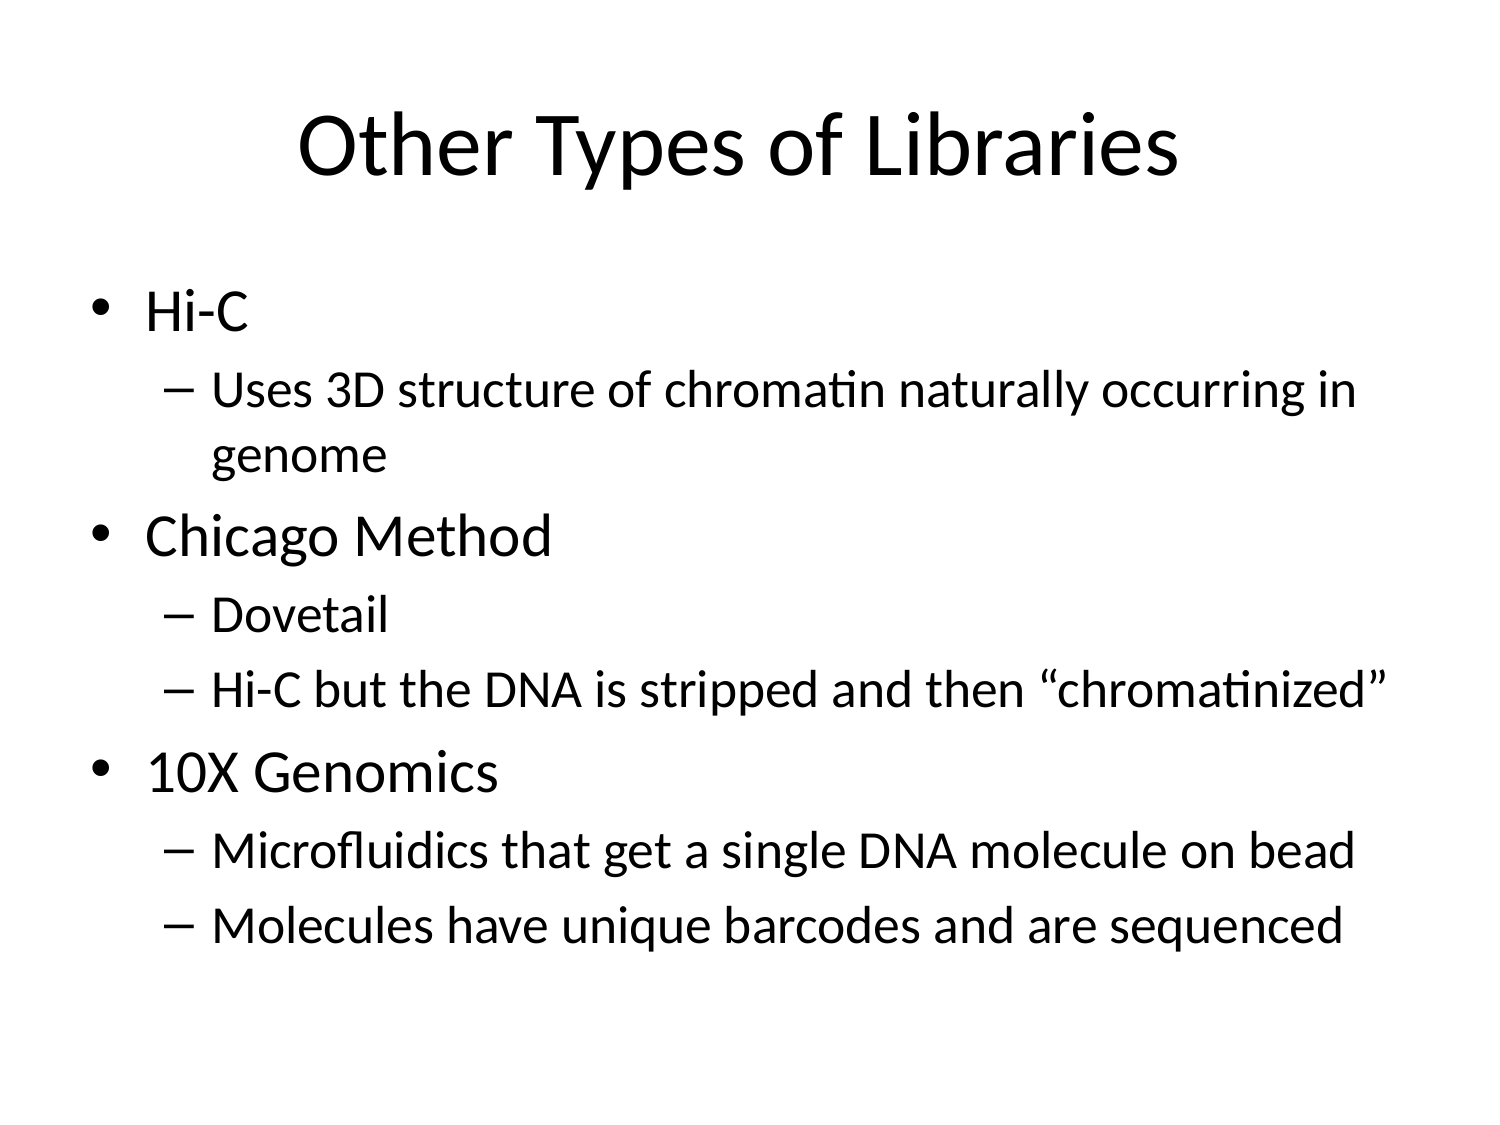

# Other Types of Libraries
Hi-C
Uses 3D structure of chromatin naturally occurring in genome
Chicago Method
Dovetail
Hi-C but the DNA is stripped and then “chromatinized”
10X Genomics
Microfluidics that get a single DNA molecule on bead
Molecules have unique barcodes and are sequenced